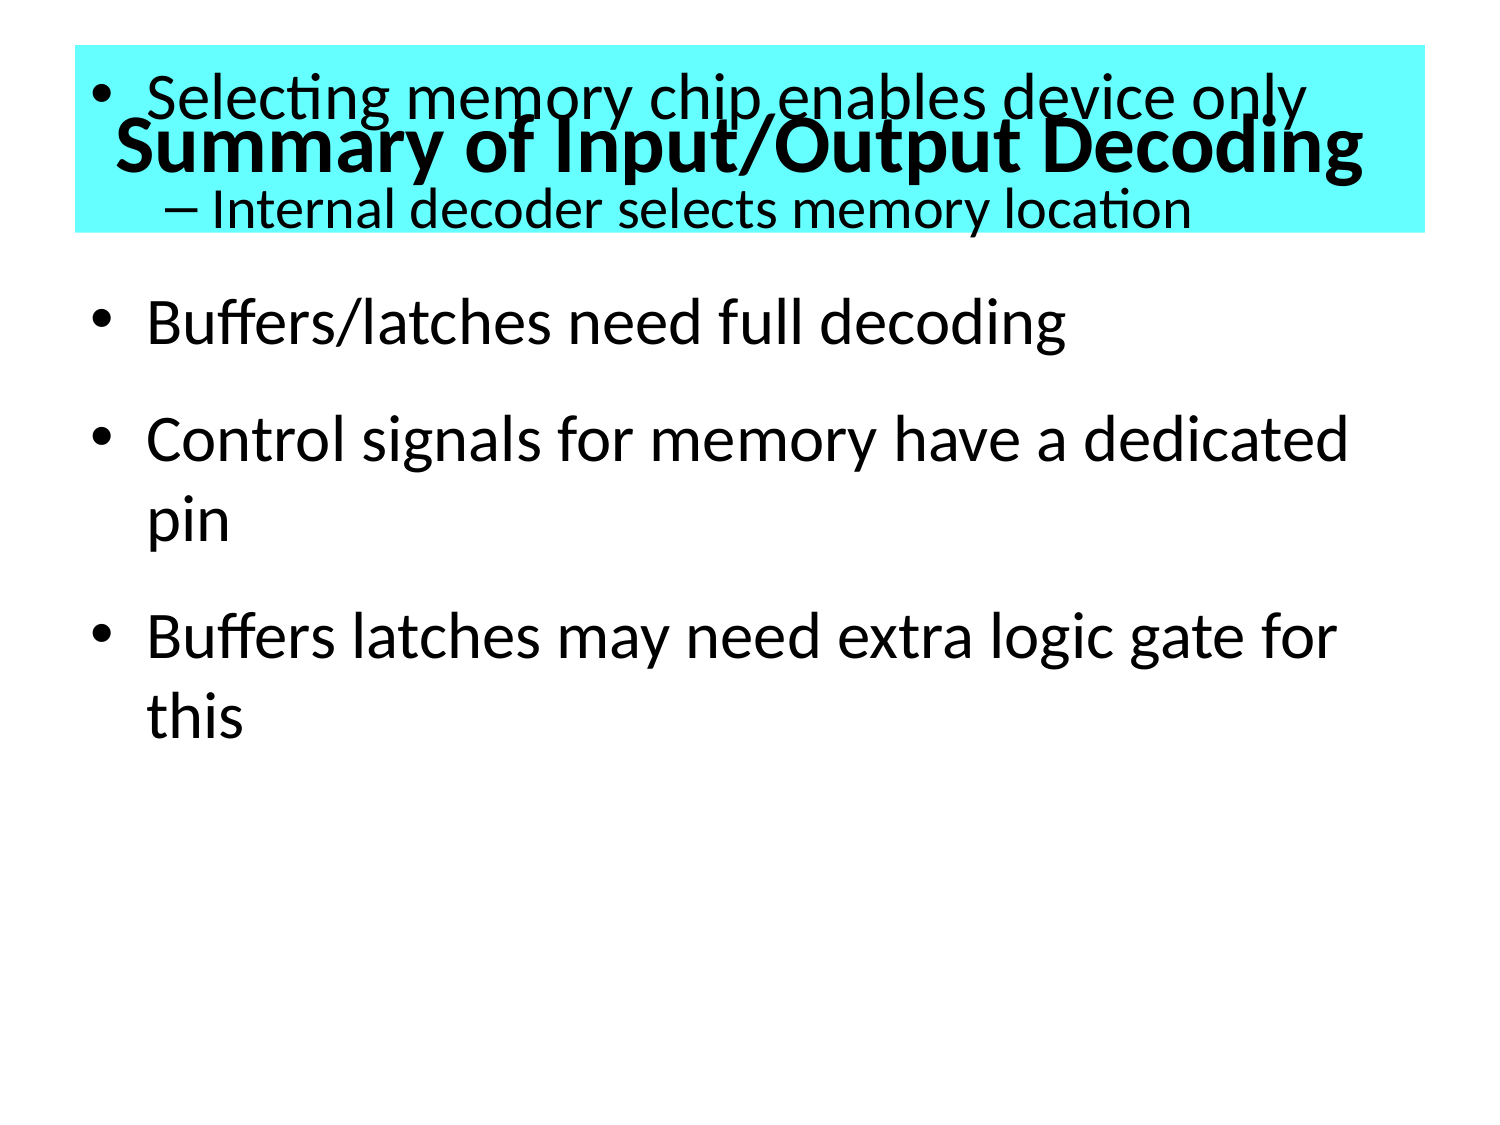

Summary of Input/Output Decoding
Selecting memory chip enables device only
Internal decoder selects memory location
Buffers/latches need full decoding
Control signals for memory have a dedicated pin
Buffers latches may need extra logic gate for this